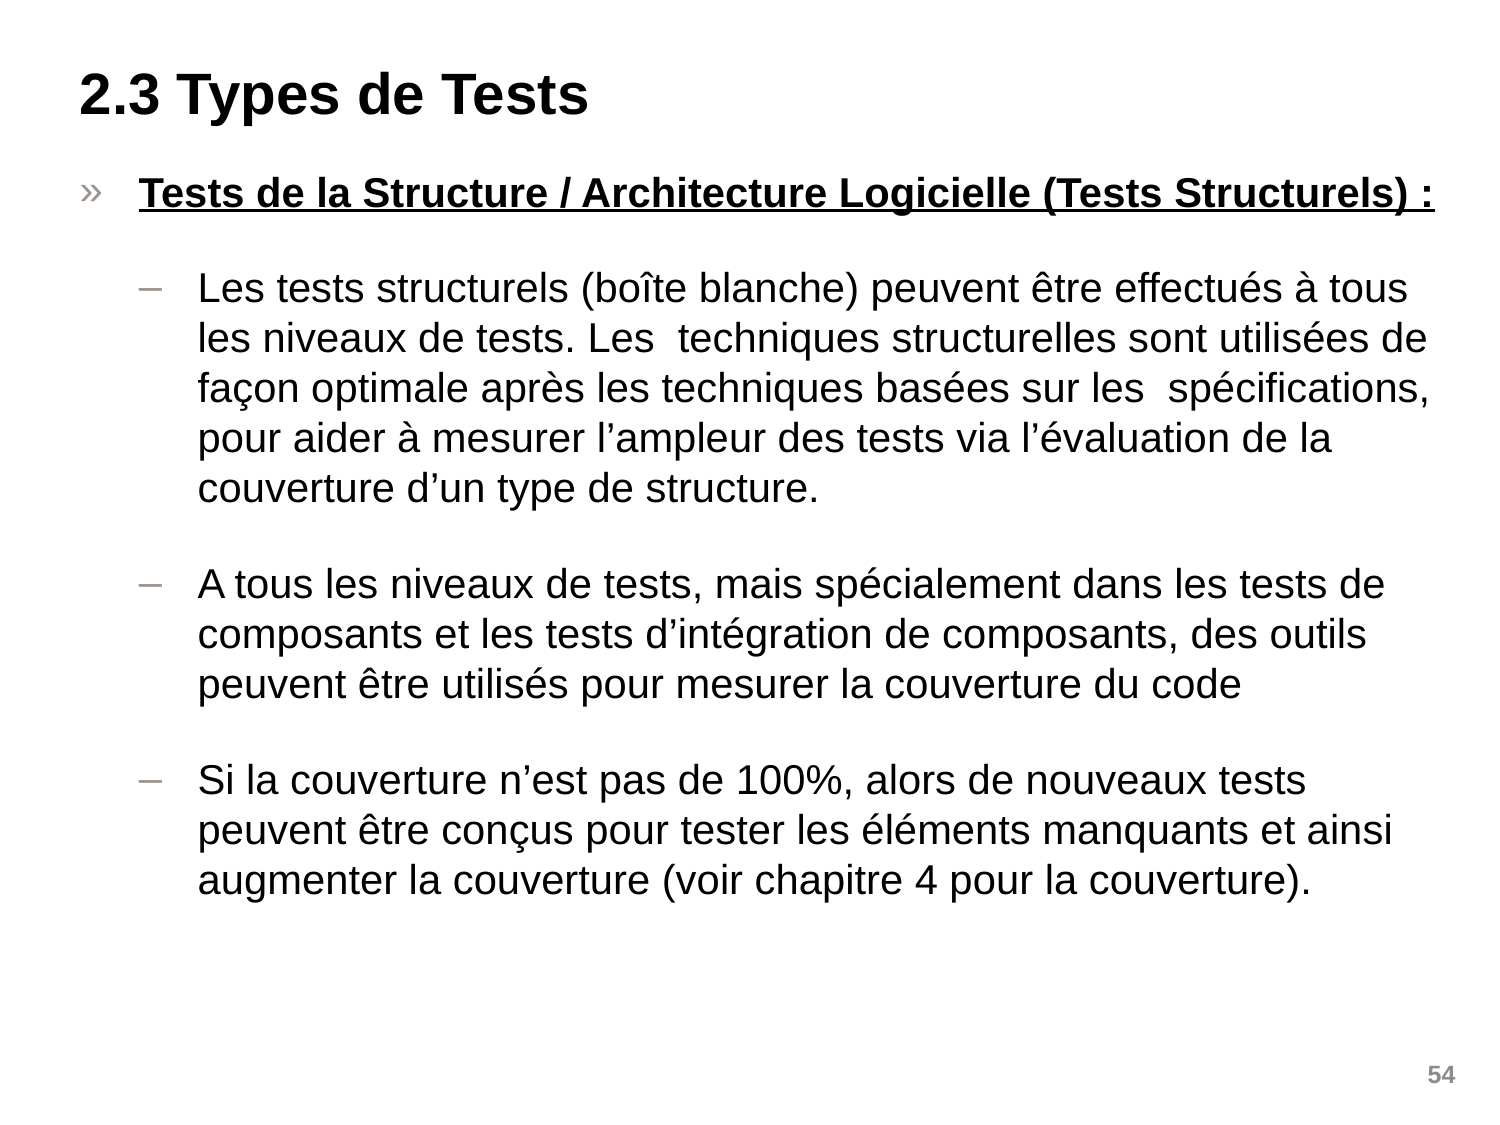

# 2.3 Types de Tests
Tests de la Structure / Architecture Logicielle (Tests Structurels) :
Les tests structurels (boîte blanche) peuvent être effectués à tous les niveaux de tests. Les  techniques structurelles sont utilisées de façon optimale après les techniques basées sur les  spécifications, pour aider à mesurer l’ampleur des tests via l’évaluation de la couverture d’un type de structure.
A tous les niveaux de tests, mais spécialement dans les tests de composants et les tests d’intégration de composants, des outils peuvent être utilisés pour mesurer la couverture du code
Si la couverture n’est pas de 100%, alors de nouveaux tests peuvent être conçus pour tester les éléments manquants et ainsi augmenter la couverture (voir chapitre 4 pour la couverture).

54